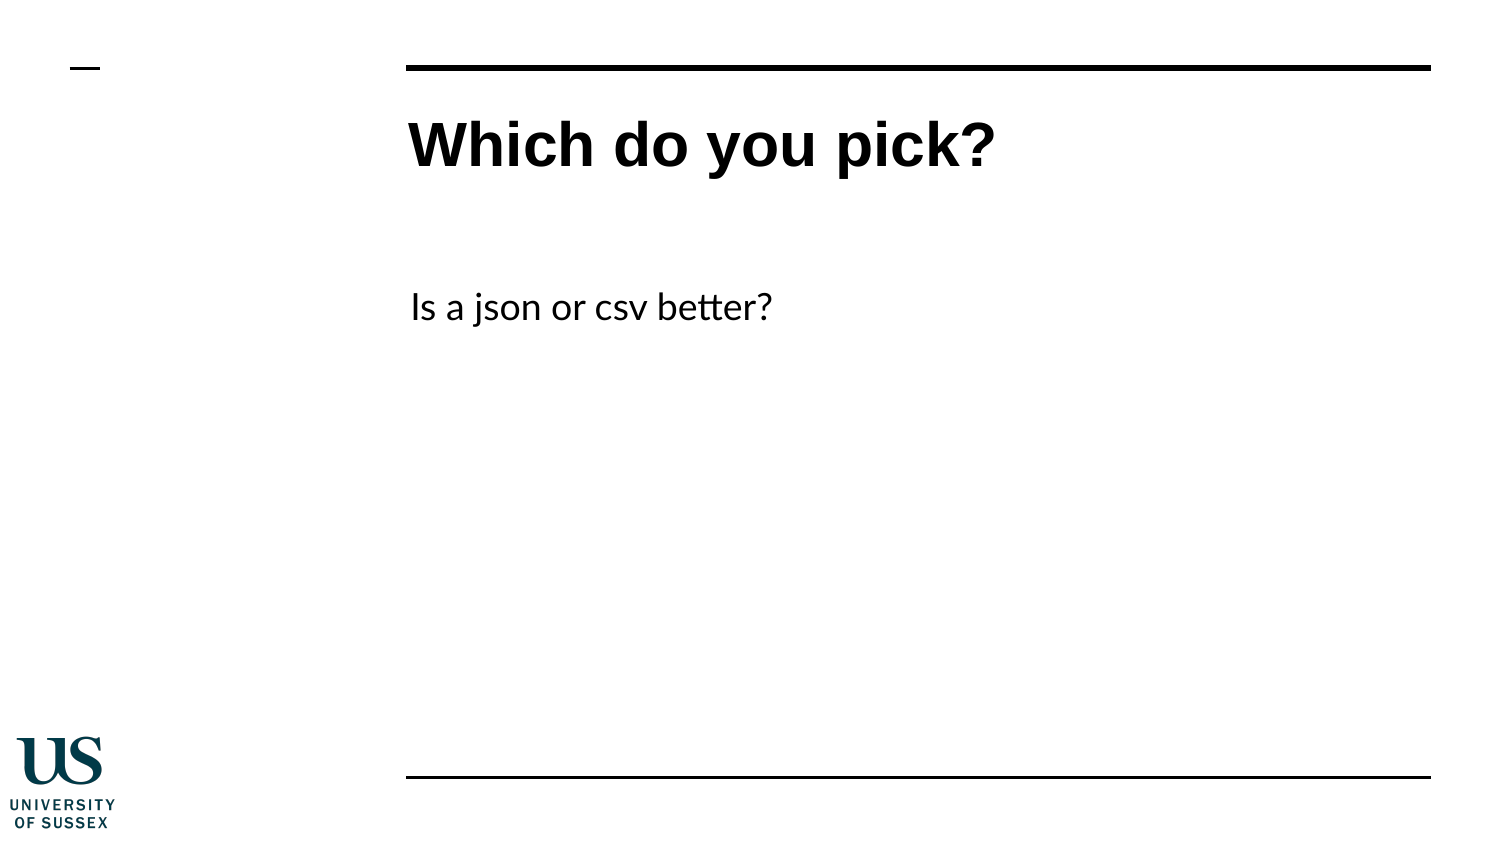

# Which do you pick?
Is a json or csv better?